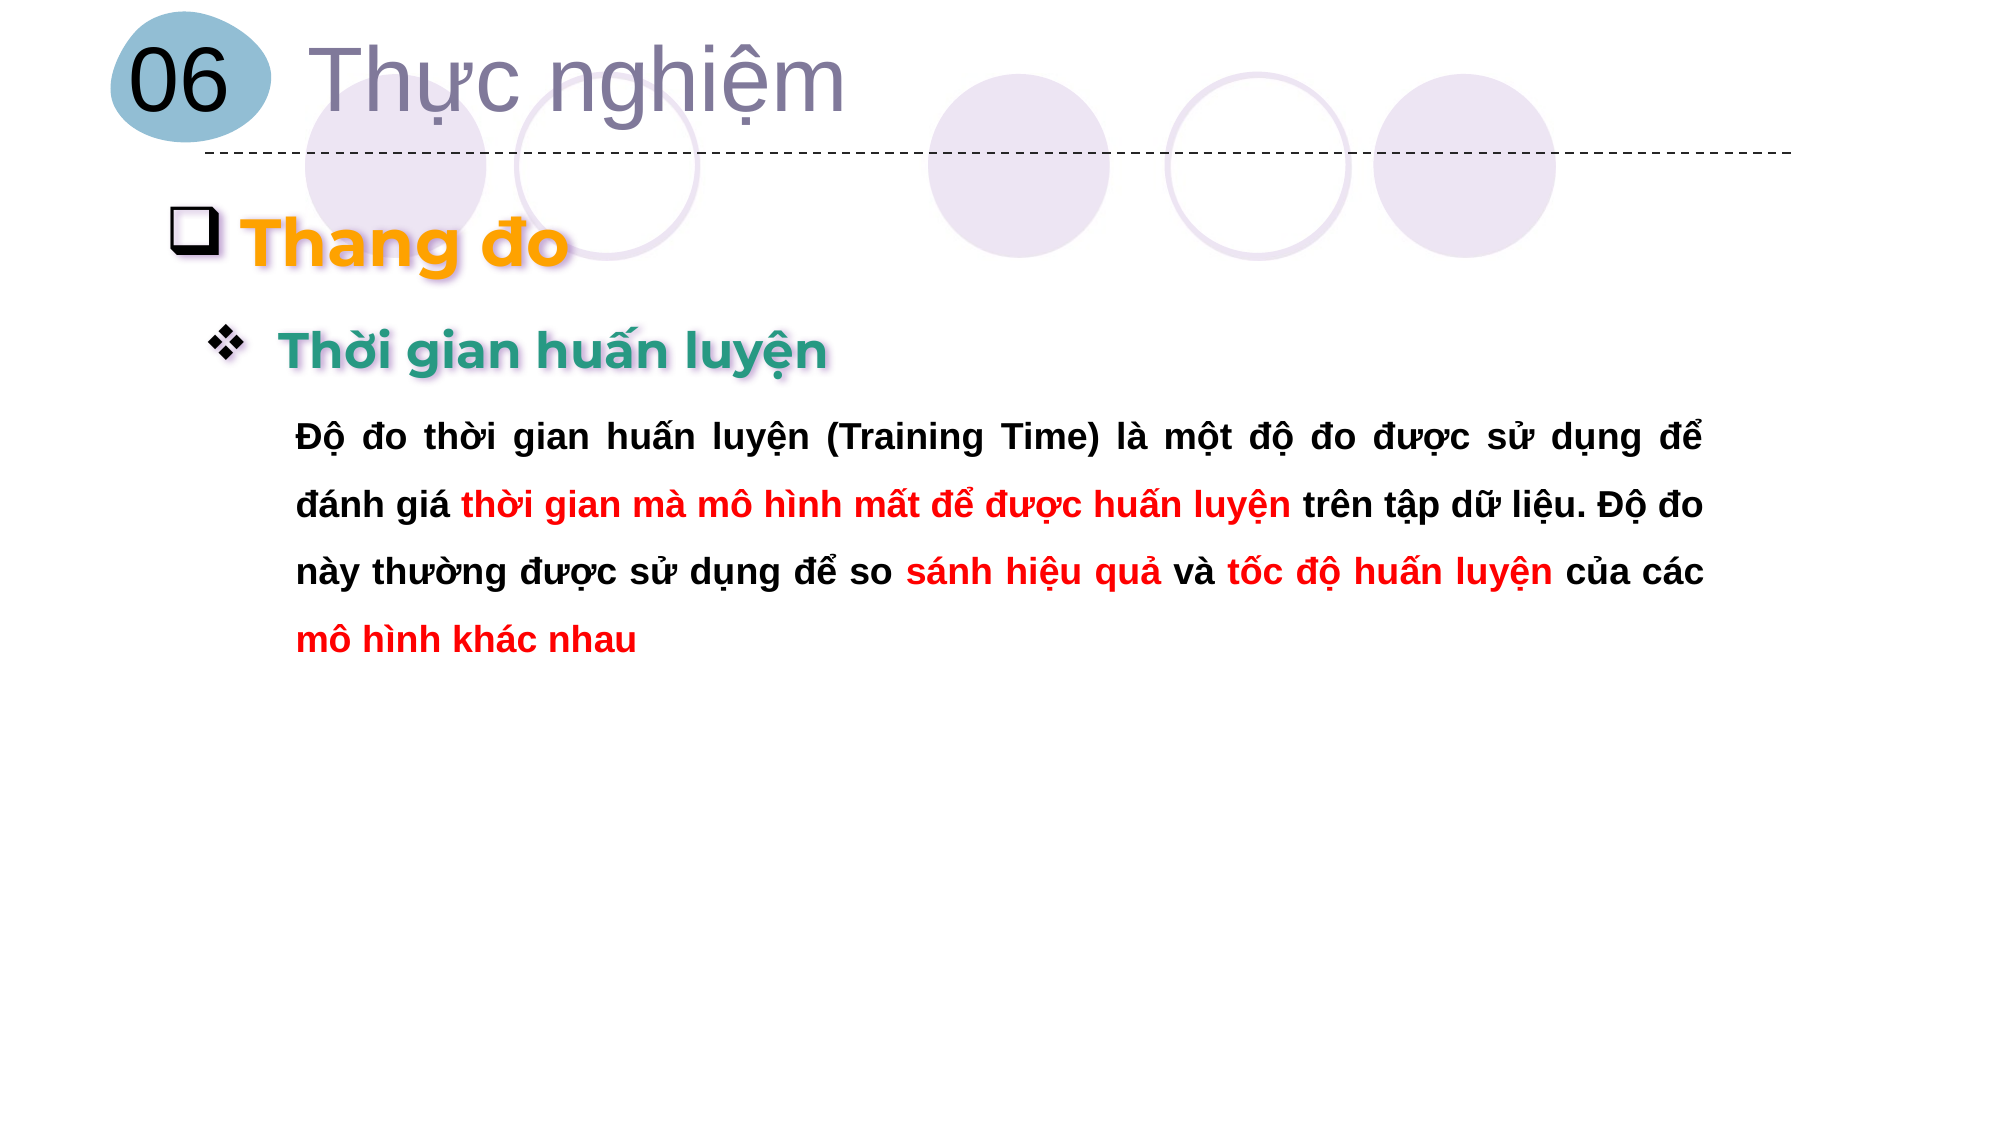

Thực nghiệm

06
Thang đo
Thời gian huấn luyện
Độ đo thời gian huấn luyện (Training Time) là một độ đo được sử dụng để đánh giá thời gian mà mô hình mất để được huấn luyện trên tập dữ liệu. Độ đo này thường được sử dụng để so sánh hiệu quả và tốc độ huấn luyện của các mô hình khác nhau